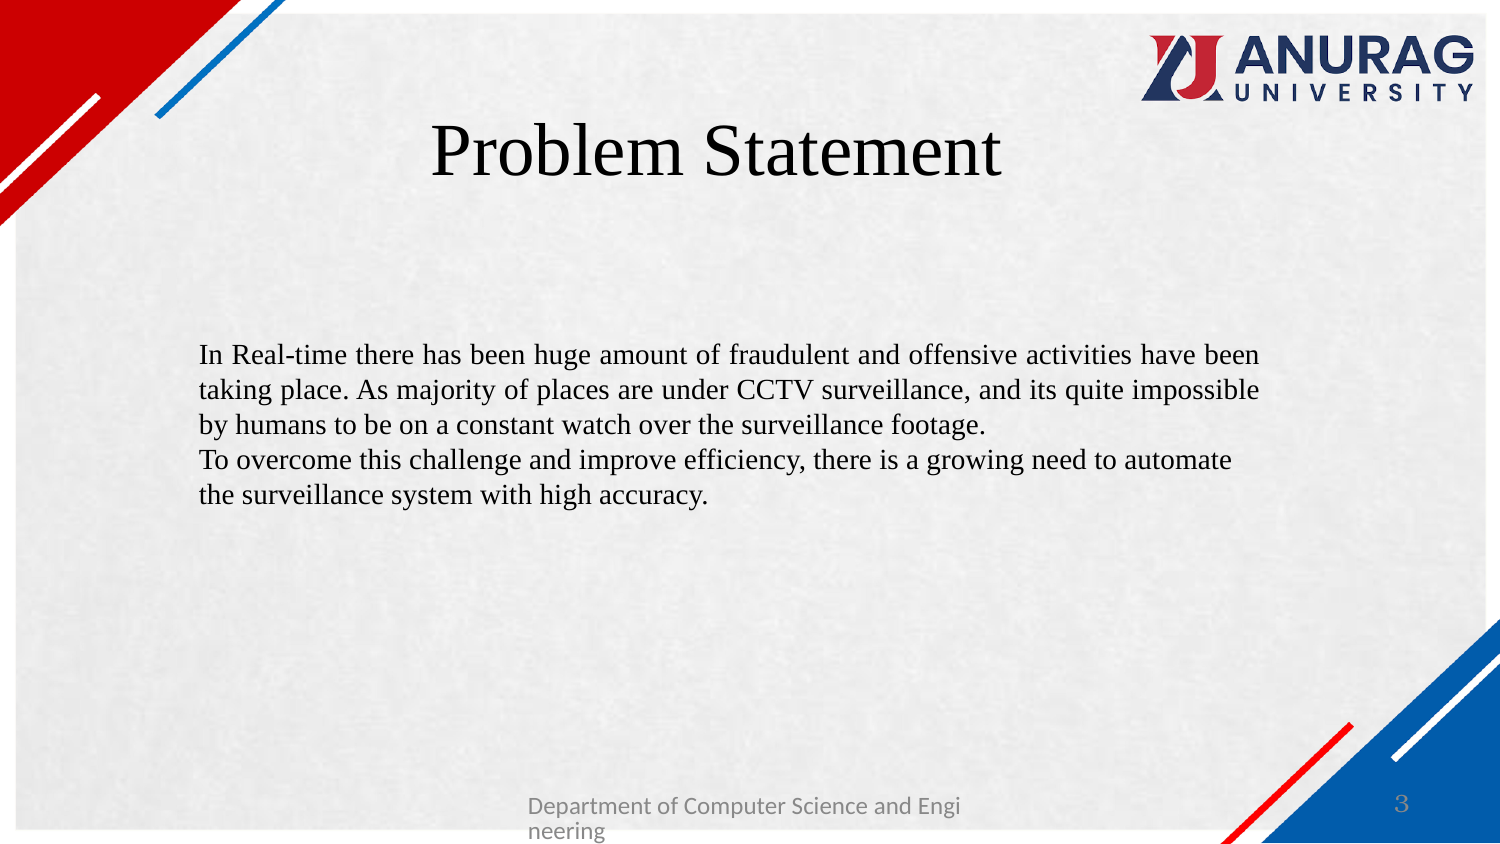

# Problem Statement
In Real-time there has been huge amount of fraudulent and offensive activities have been taking place. As majority of places are under CCTV surveillance, and its quite impossible by humans to be on a constant watch over the surveillance footage.
To overcome this challenge and improve efficiency, there is a growing need to automate the surveillance system with high accuracy.

Department of Computer Science and Engineering
3